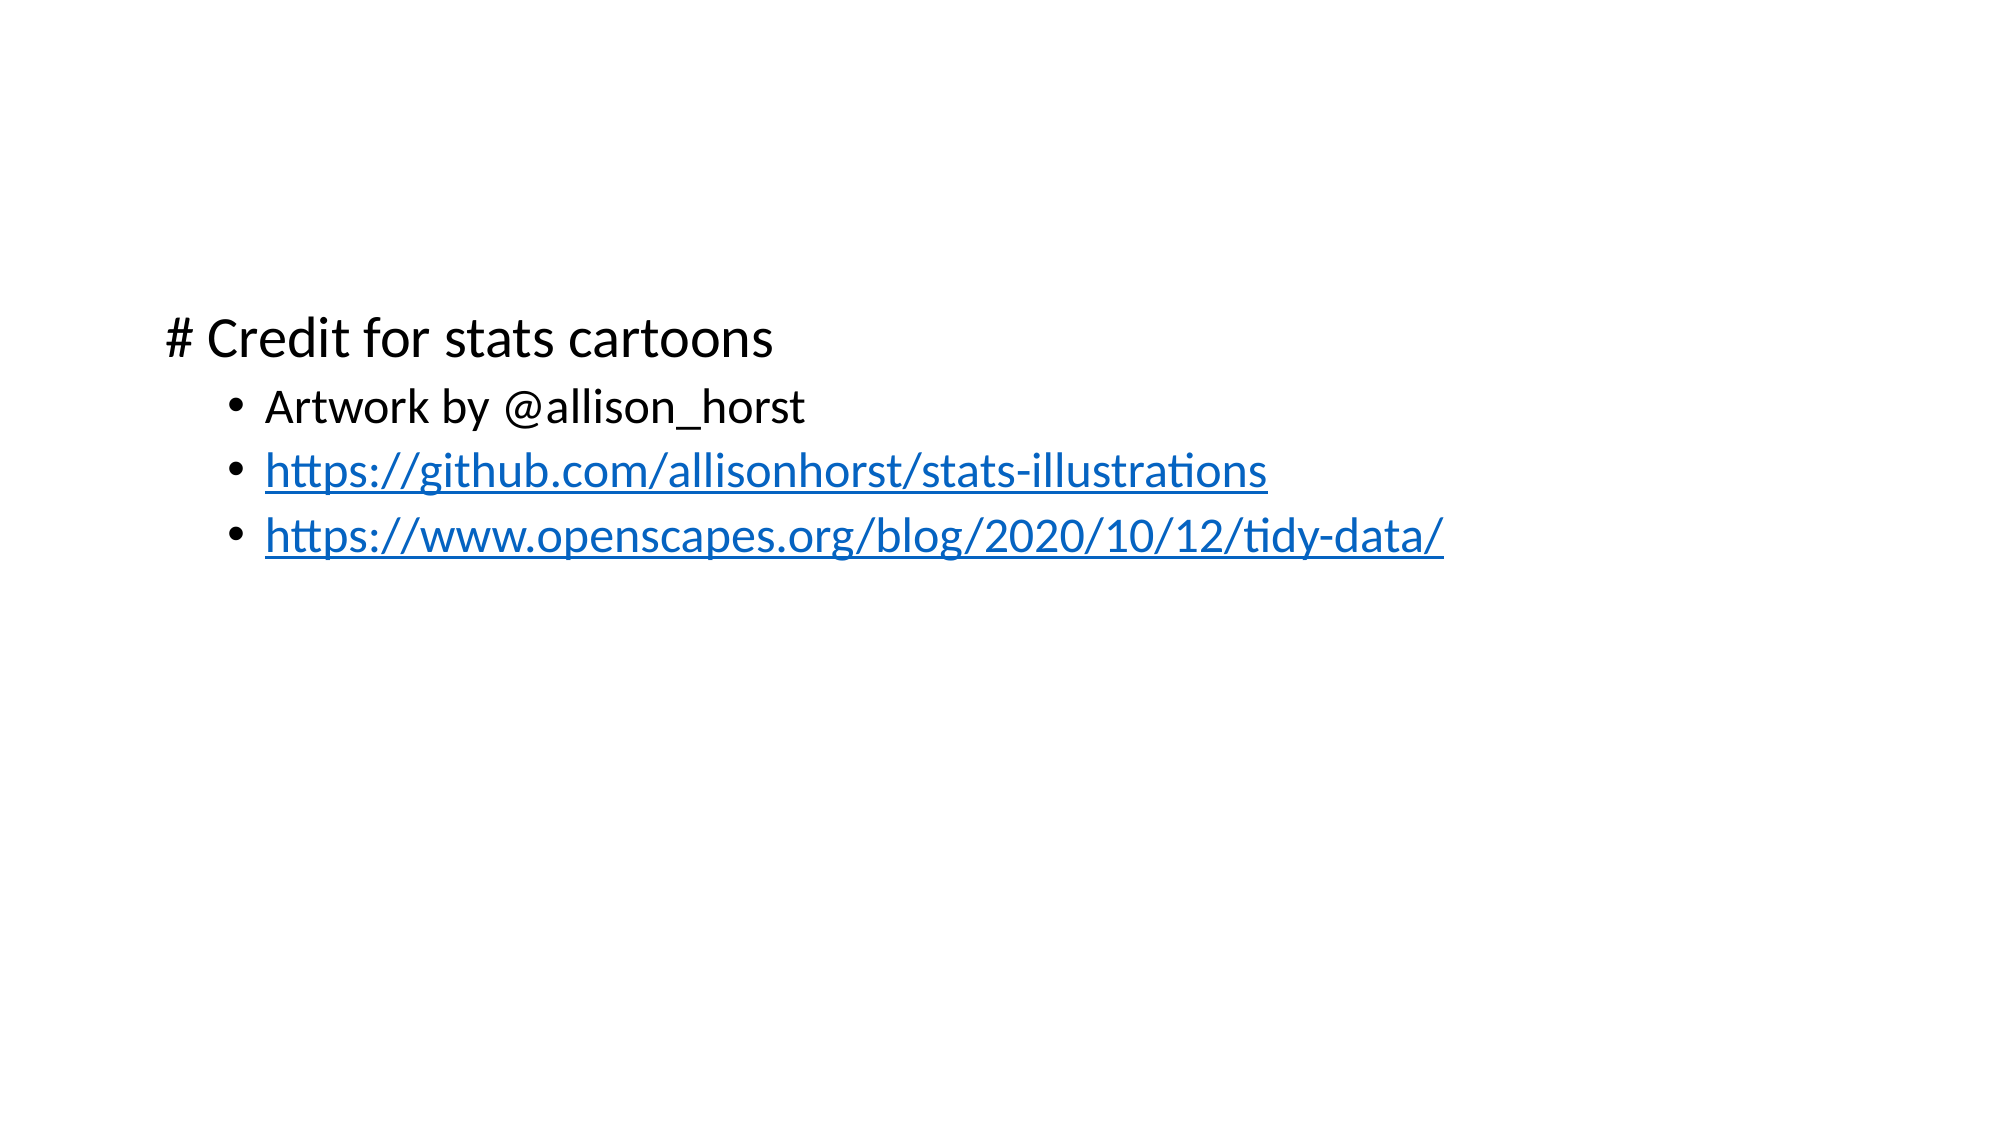

# Credit for stats cartoons
Artwork by @allison_horst
https://github.com/allisonhorst/stats-illustrations
https://www.openscapes.org/blog/2020/10/12/tidy-data/